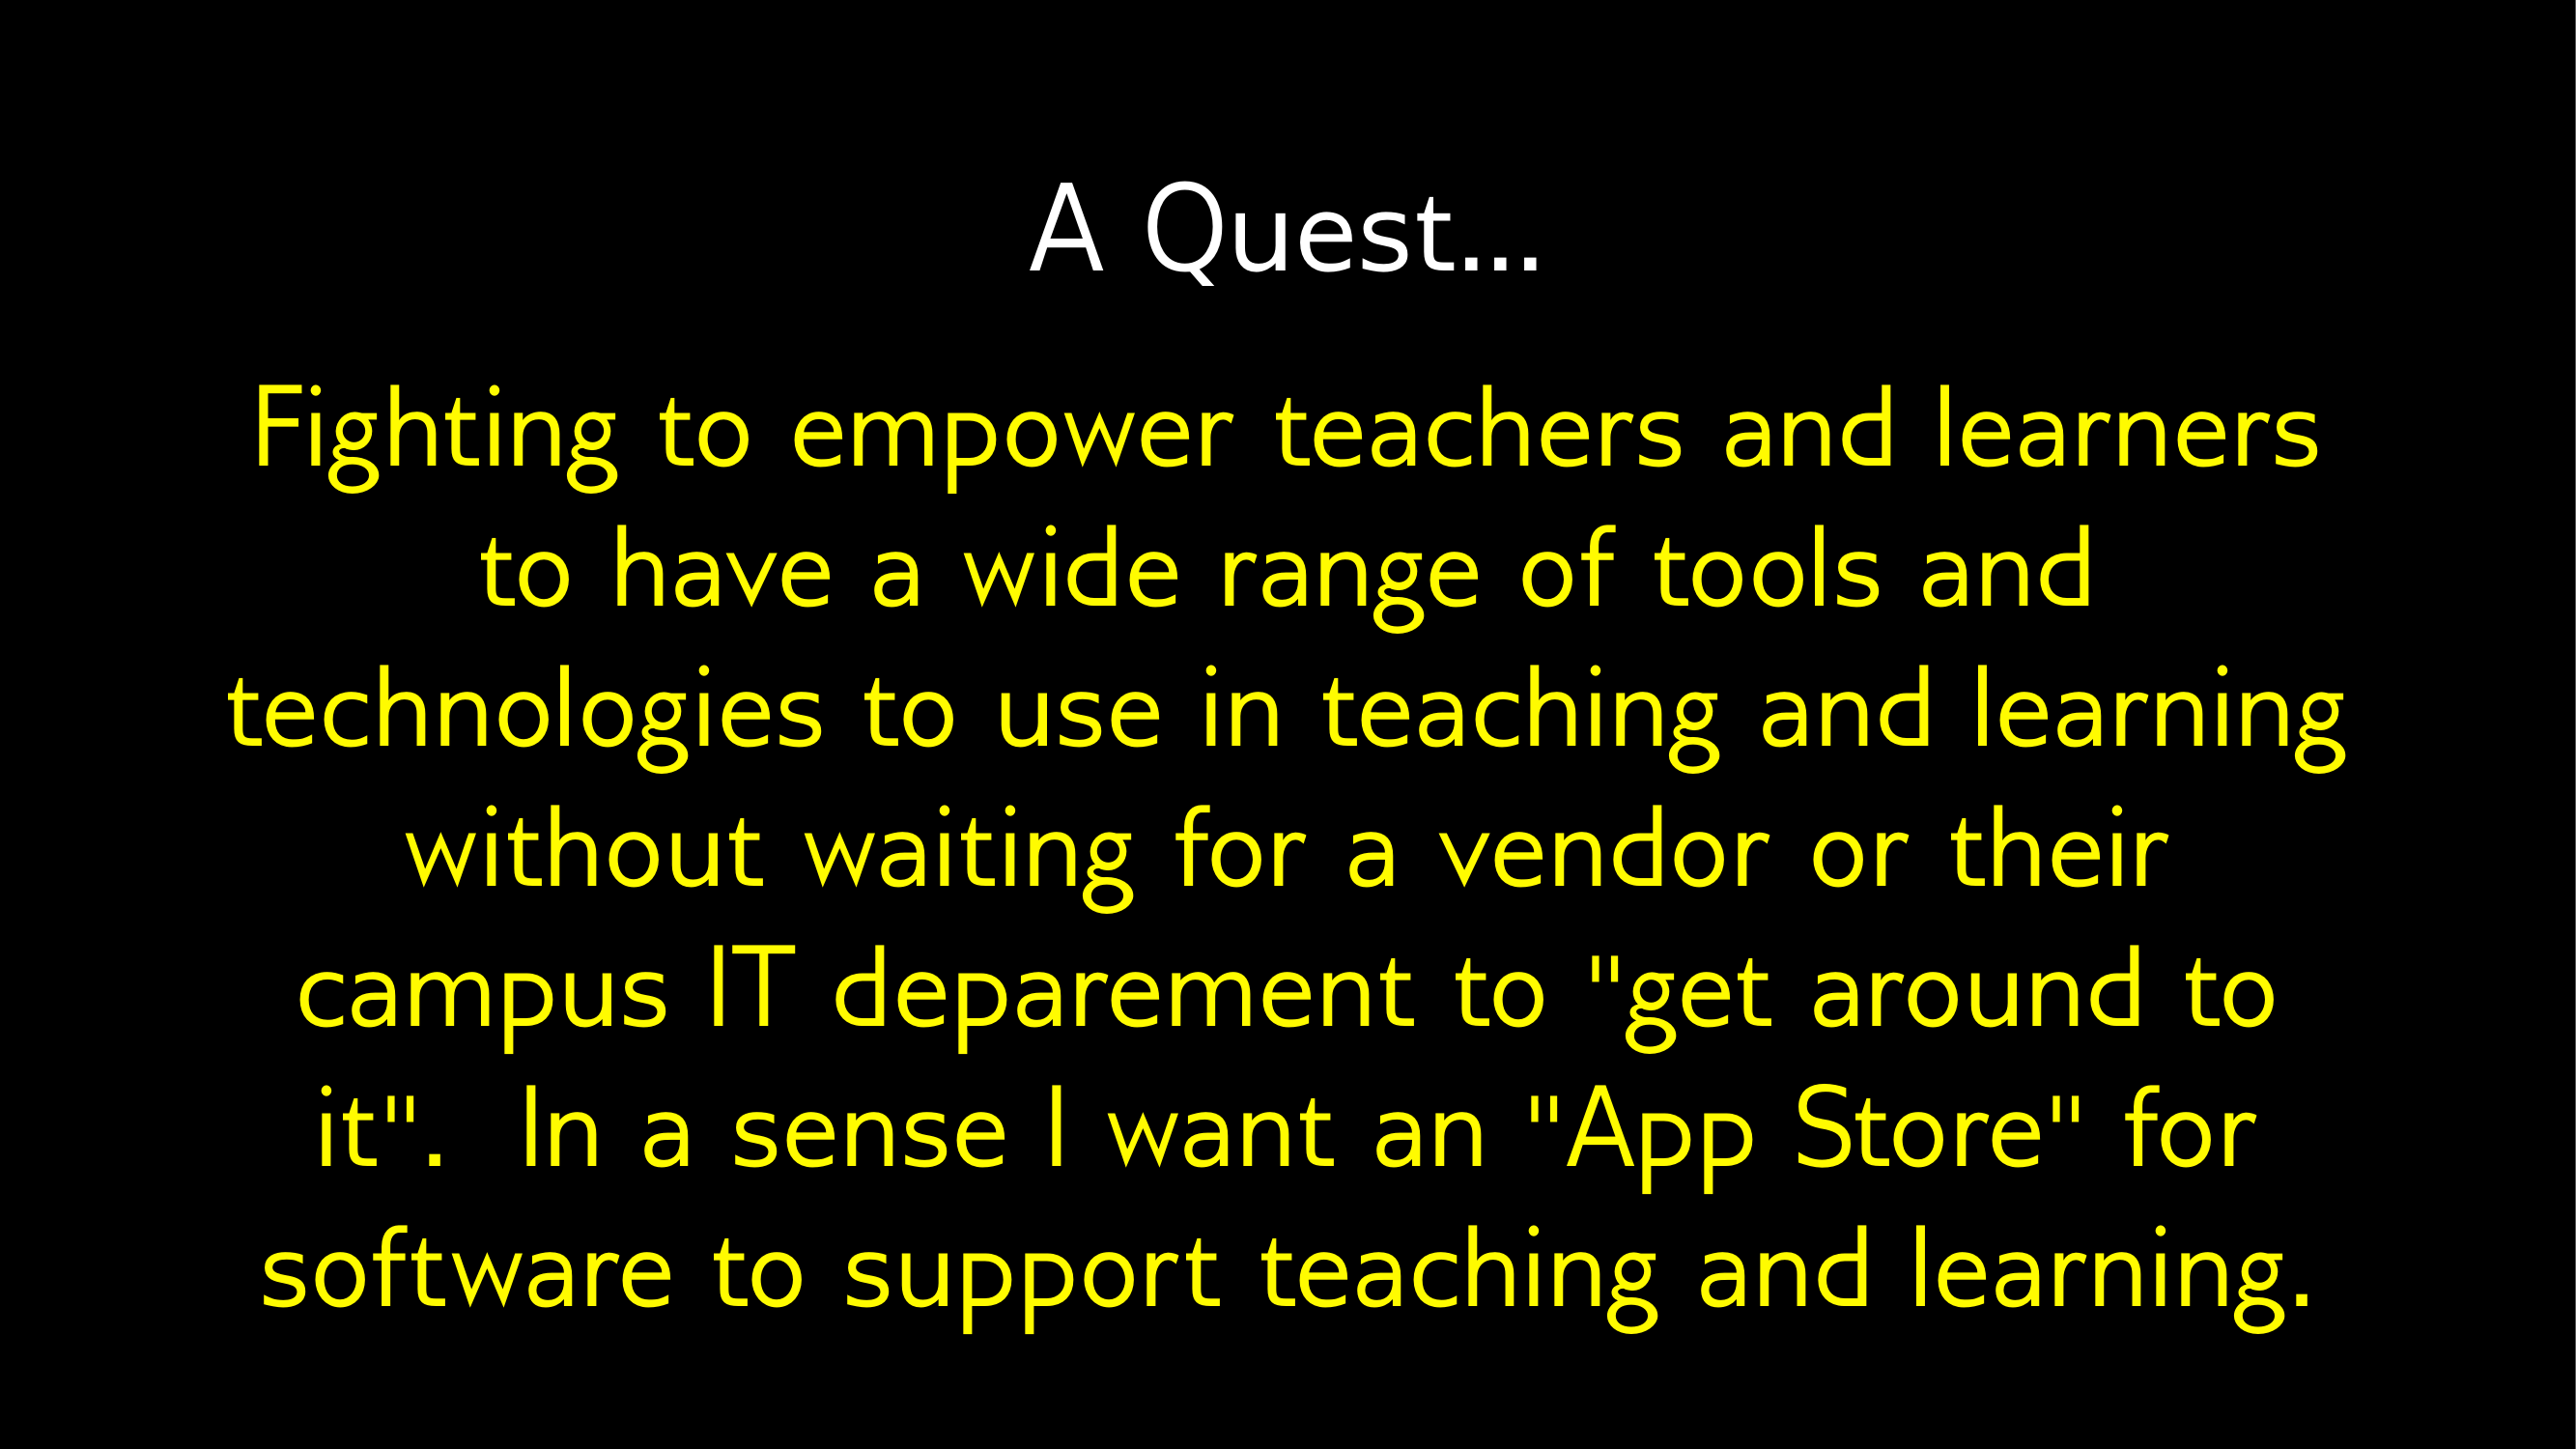

A Quest...
Fighting to empower teachers and learners to have a wide range of tools and technologies to use in teaching and learning without waiting for a vendor or their campus IT deparement to "get around to it".  In a sense I want an "App Store" for software to support teaching and learning.